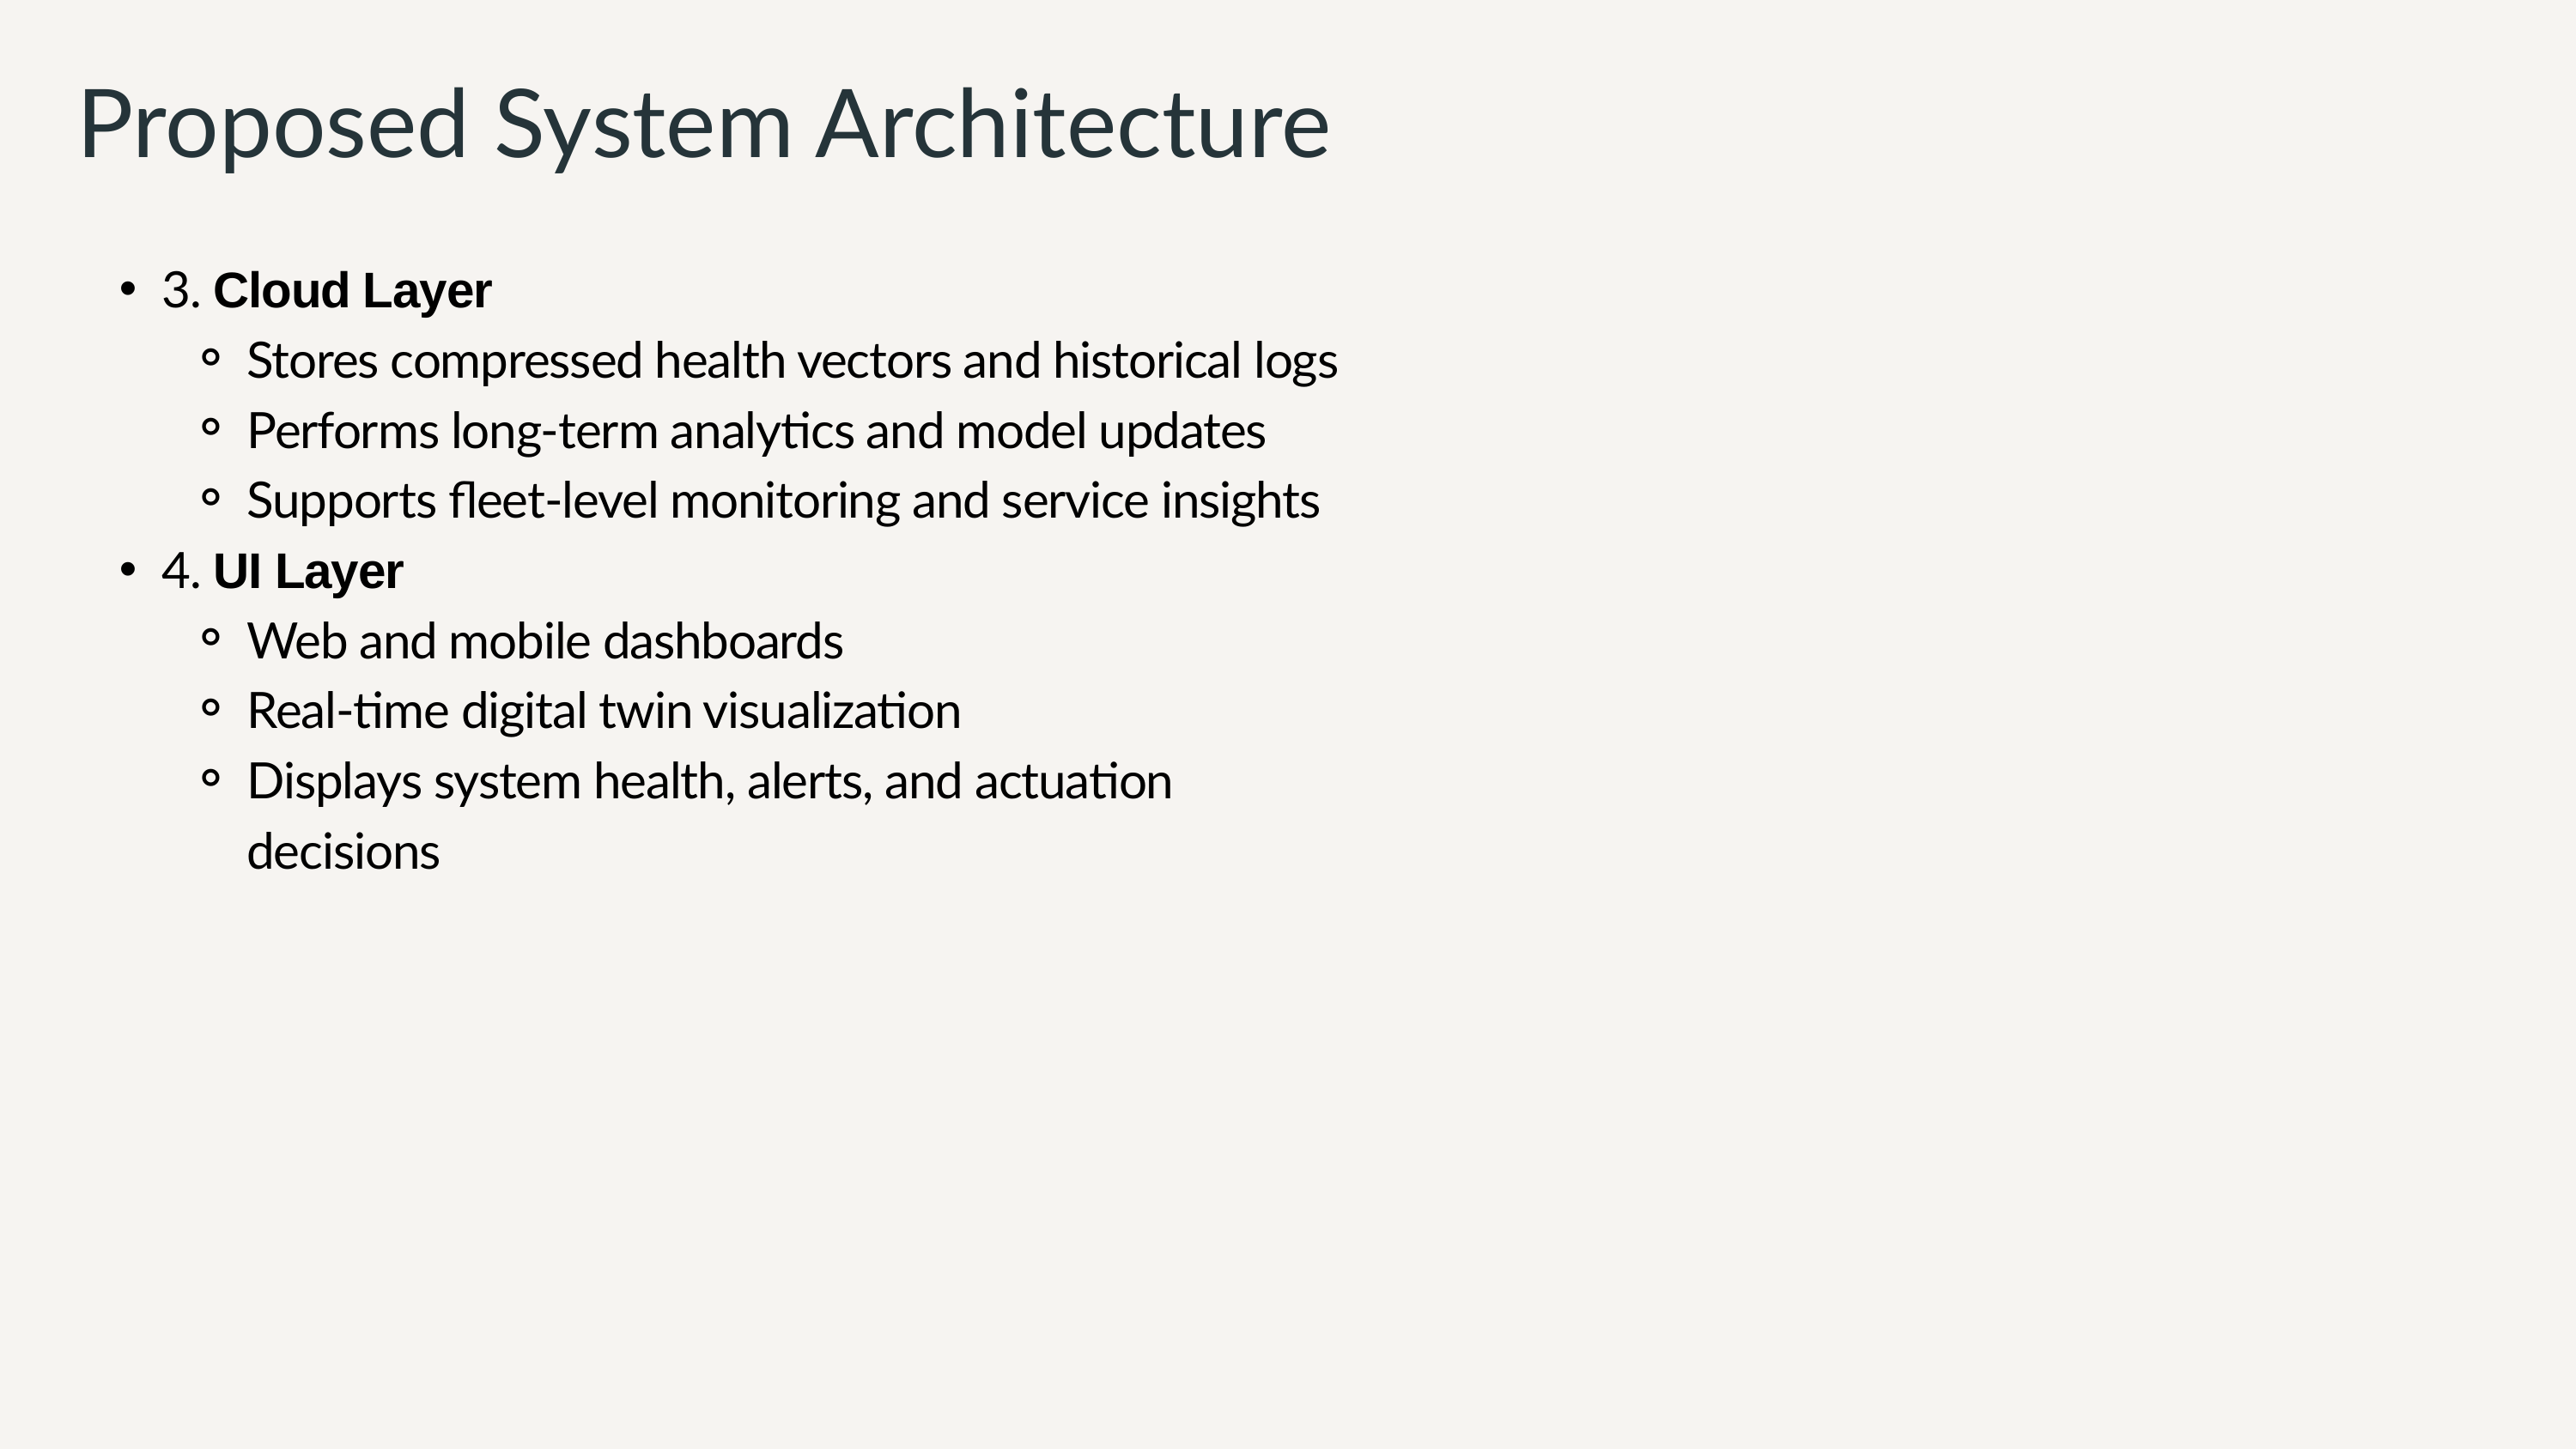

Proposed System Architecture
3. Cloud Layer
Stores compressed health vectors and historical logs
Performs long-term analytics and model updates
Supports fleet-level monitoring and service insights
4. UI Layer
Web and mobile dashboards
Real-time digital twin visualization
Displays system health, alerts, and actuation decisions